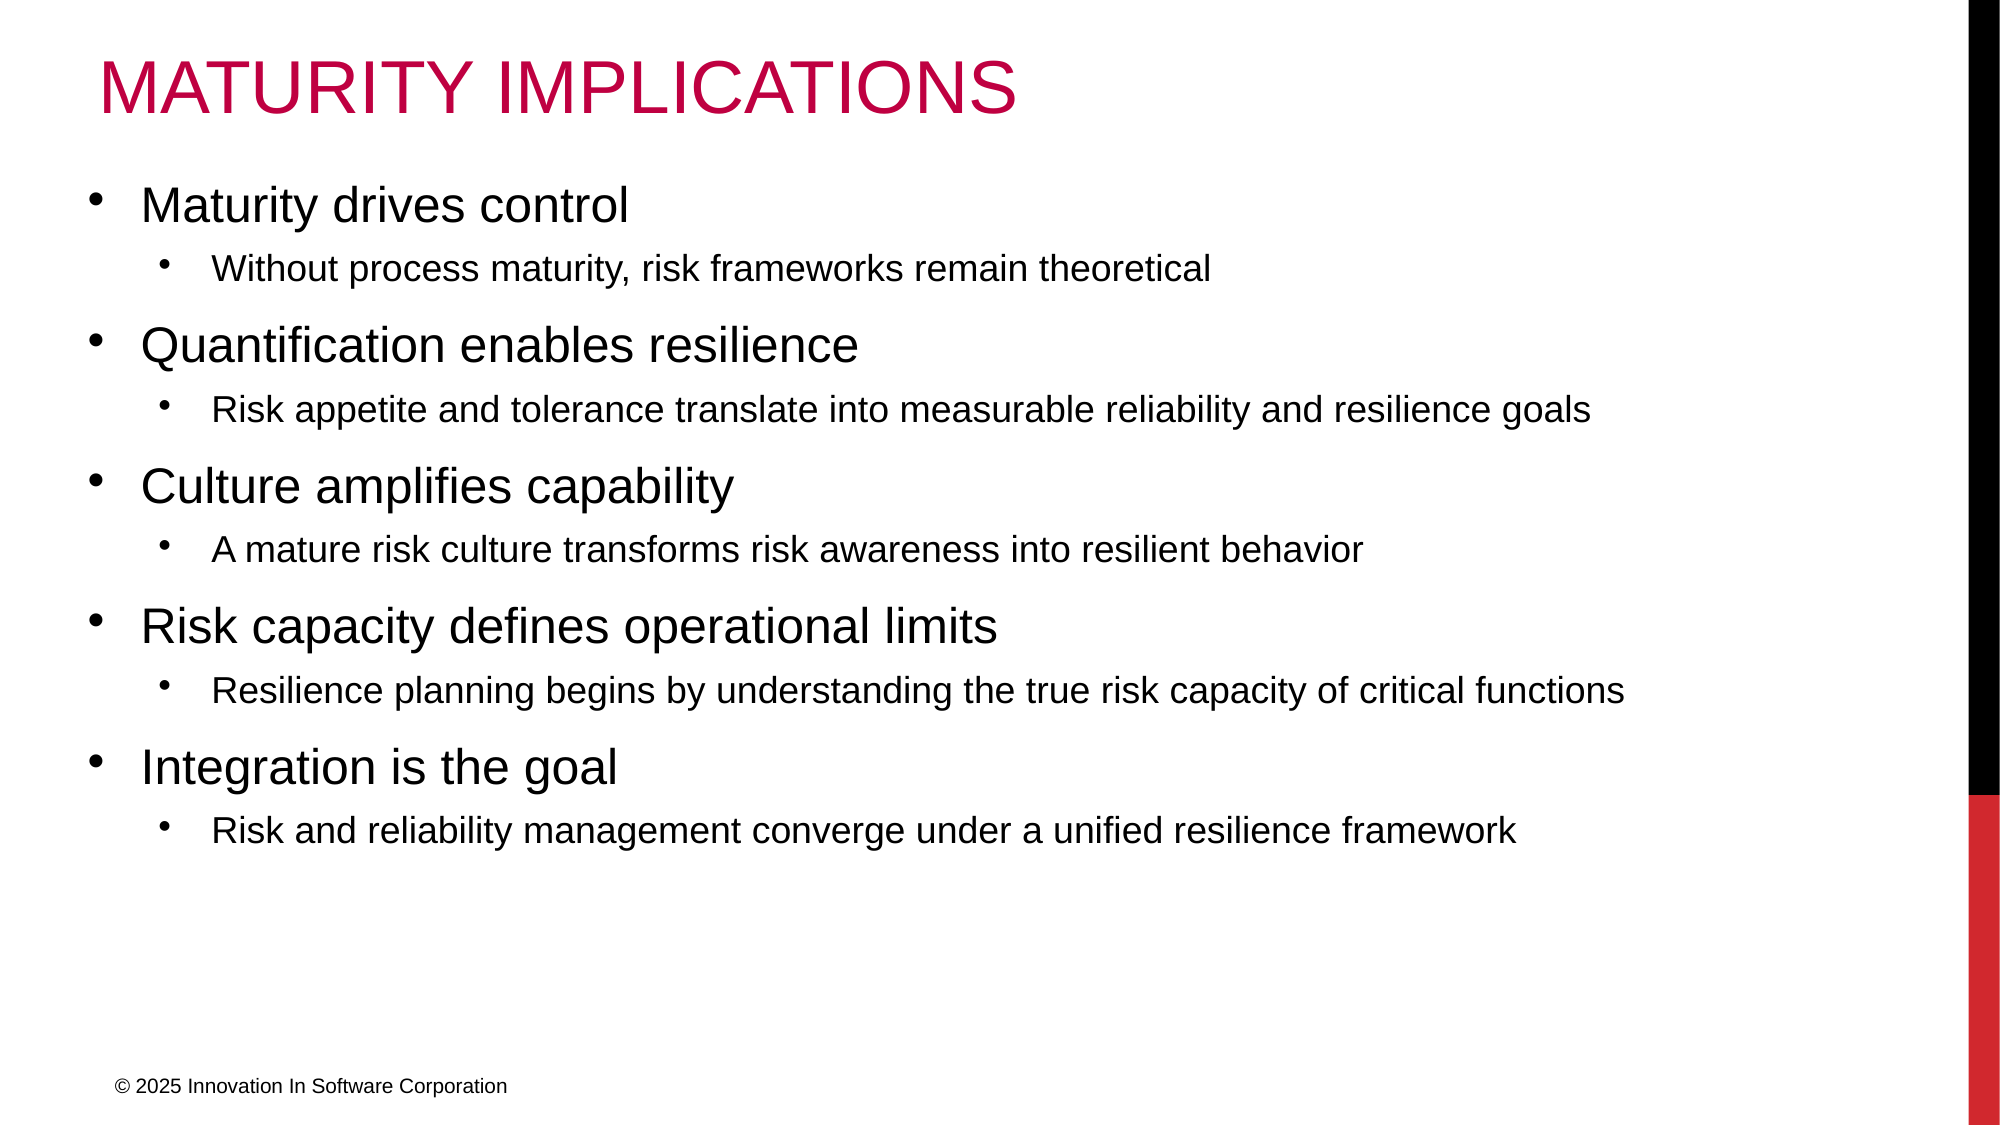

# Maturity implications
Maturity drives control
Without process maturity, risk frameworks remain theoretical
Quantification enables resilience
Risk appetite and tolerance translate into measurable reliability and resilience goals
Culture amplifies capability
A mature risk culture transforms risk awareness into resilient behavior
Risk capacity defines operational limits
Resilience planning begins by understanding the true risk capacity of critical functions
Integration is the goal
Risk and reliability management converge under a unified resilience framework
© 2025 Innovation In Software Corporation